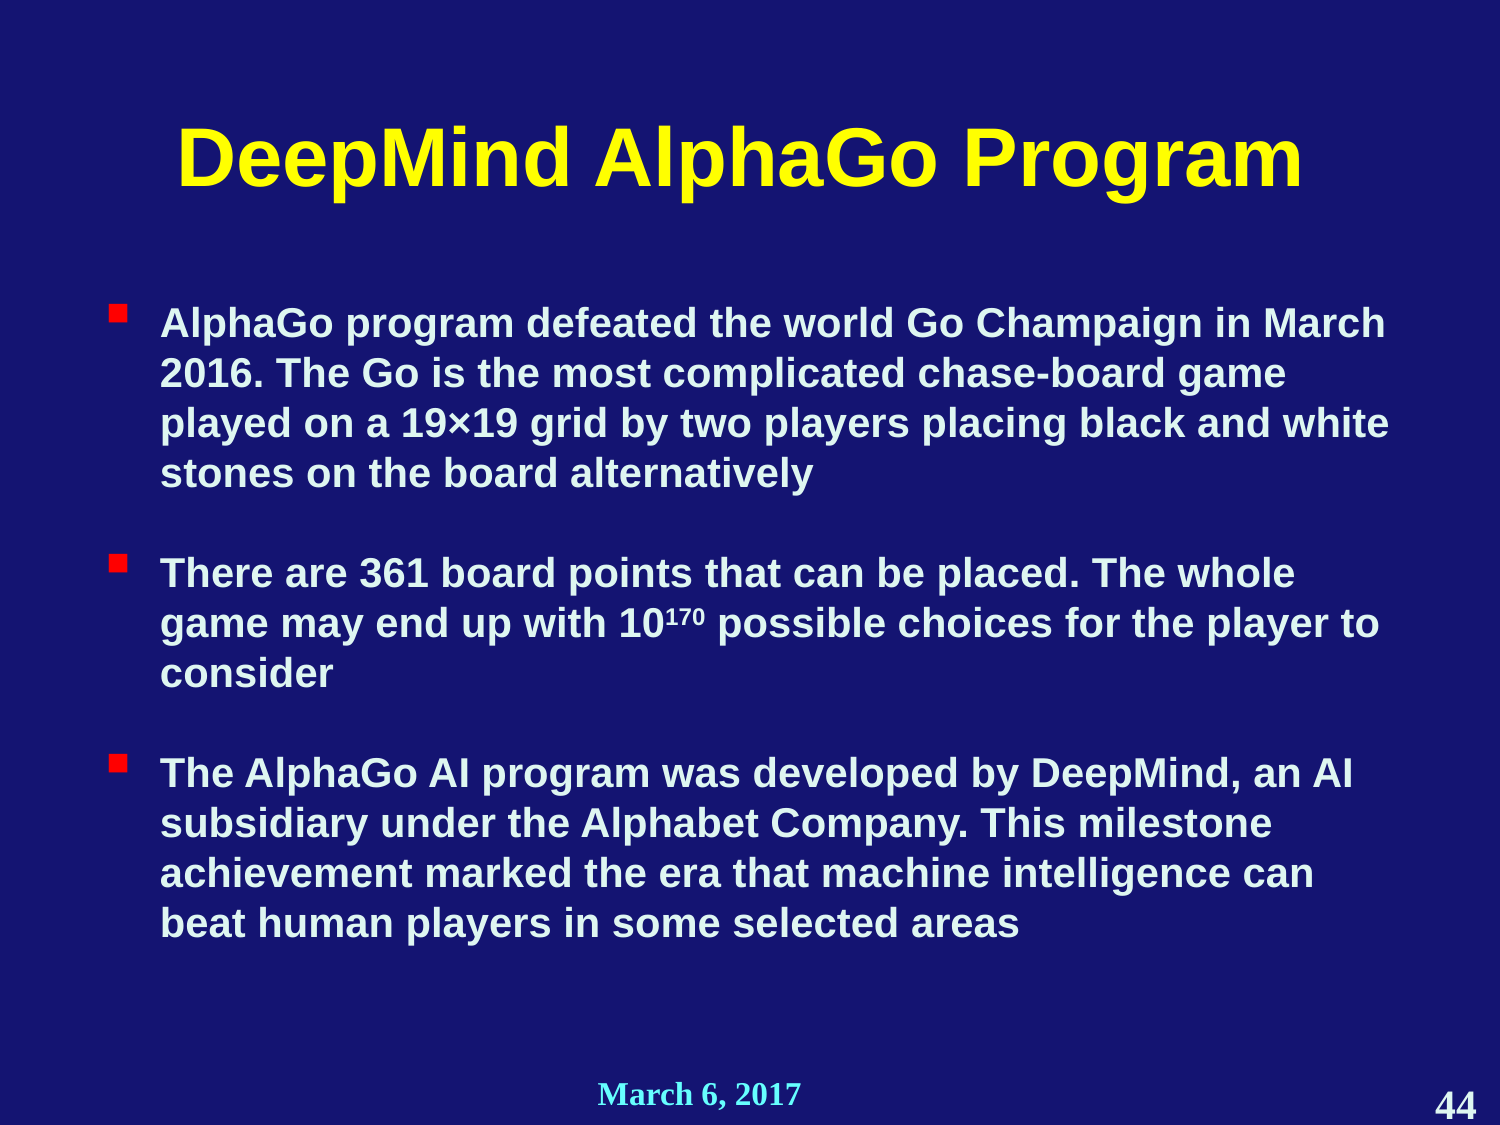

DeepMind AlphaGo Program
AlphaGo program defeated the world Go Champaign in March 2016. The Go is the most complicated chase-board game played on a 19×19 grid by two players placing black and white stones on the board alternatively

There are 361 board points that can be placed. The whole game may end up with 10170 possible choices for the player to consider

The AlphaGo AI program was developed by DeepMind, an AI subsidiary under the Alphabet Company. This milestone achievement marked the era that machine intelligence can beat human players in some selected areas
March 6, 2017